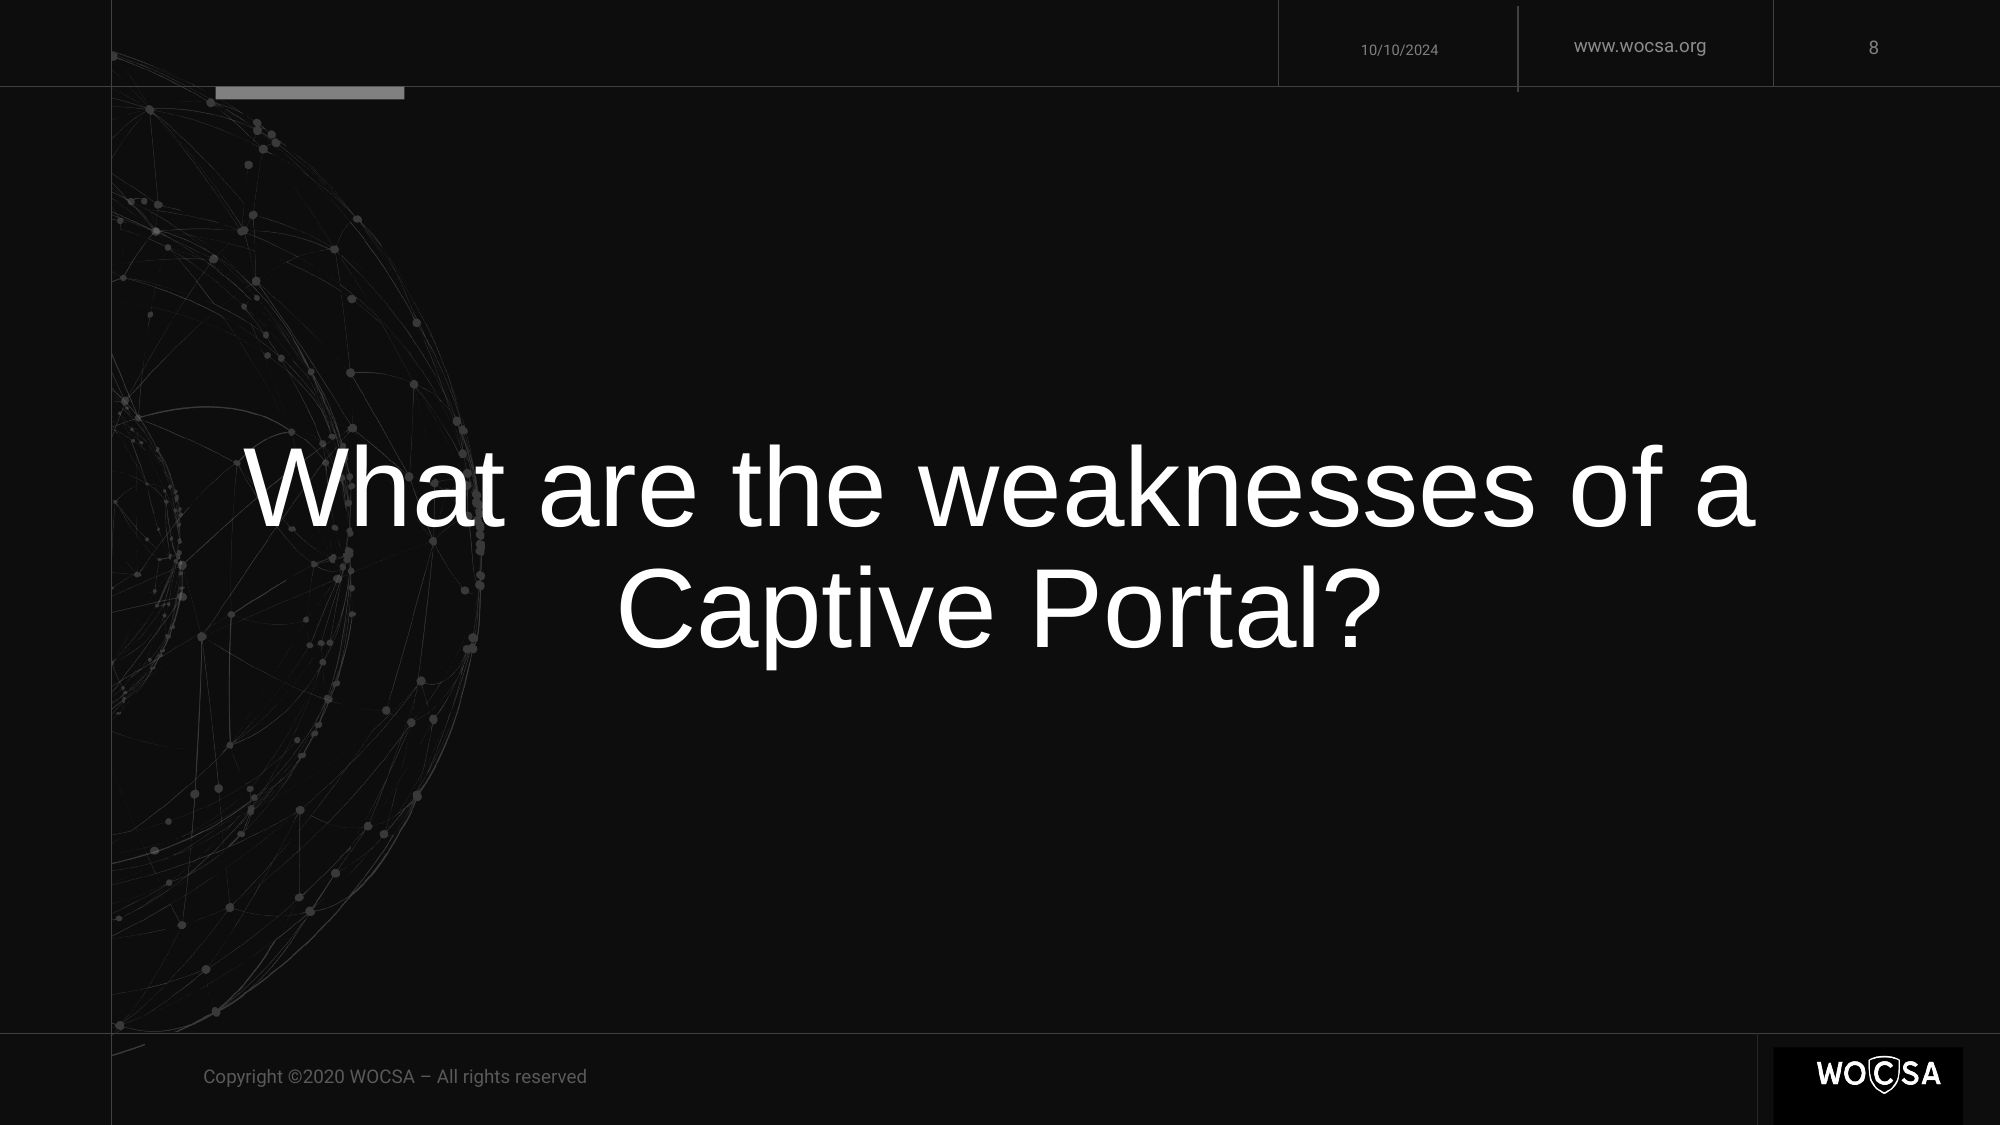

10/10/2024
# What are the weaknesses of a Captive Portal?